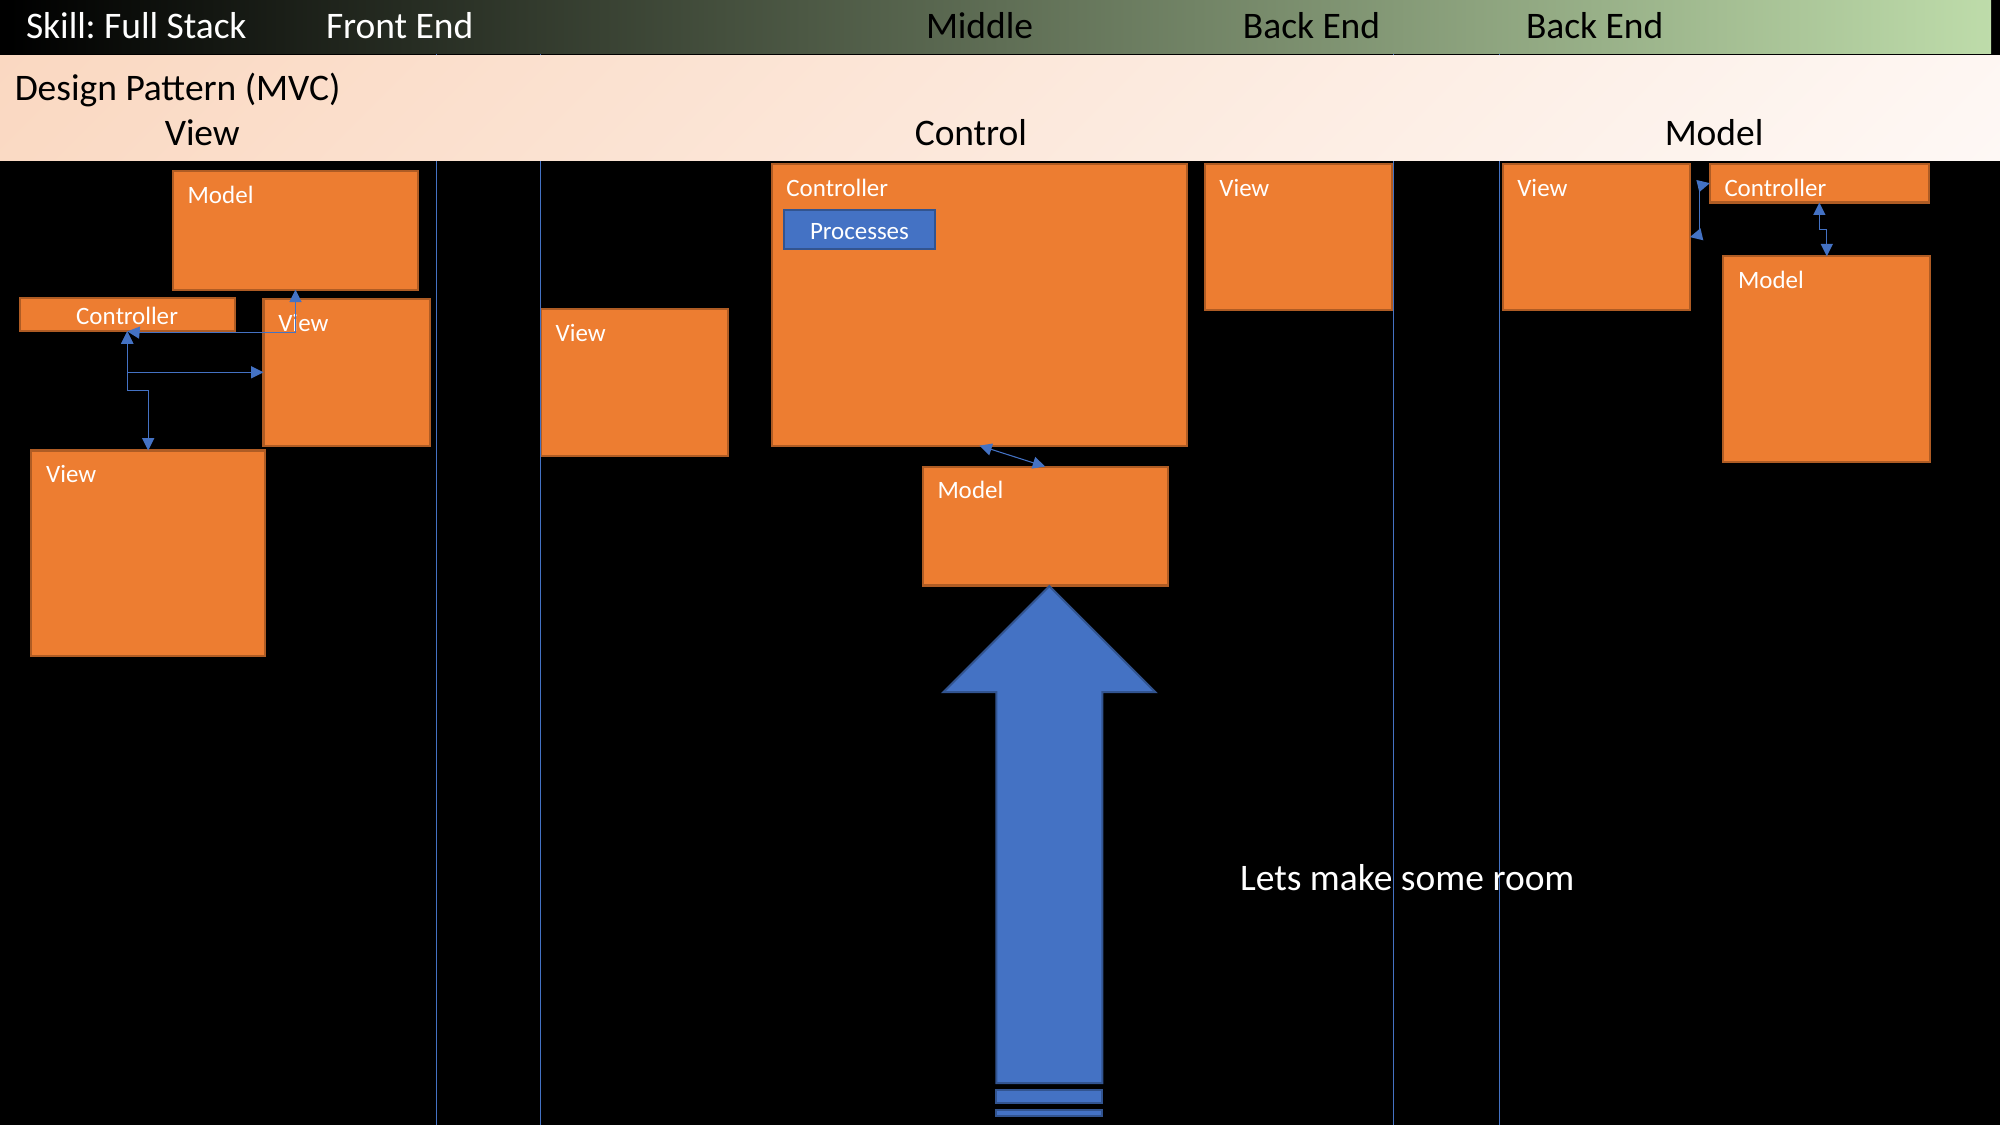

Skill: Full Stack	Front End				Middle		  Back End	Back End
Design Pattern (MVC)
  	View 					Control 					Model
View
View
Controller
Controller
Model
Processes
Model
Controller
View
View
View
Model

Lets make some room
©2019 W. Clements – BYU-Idaho v190206